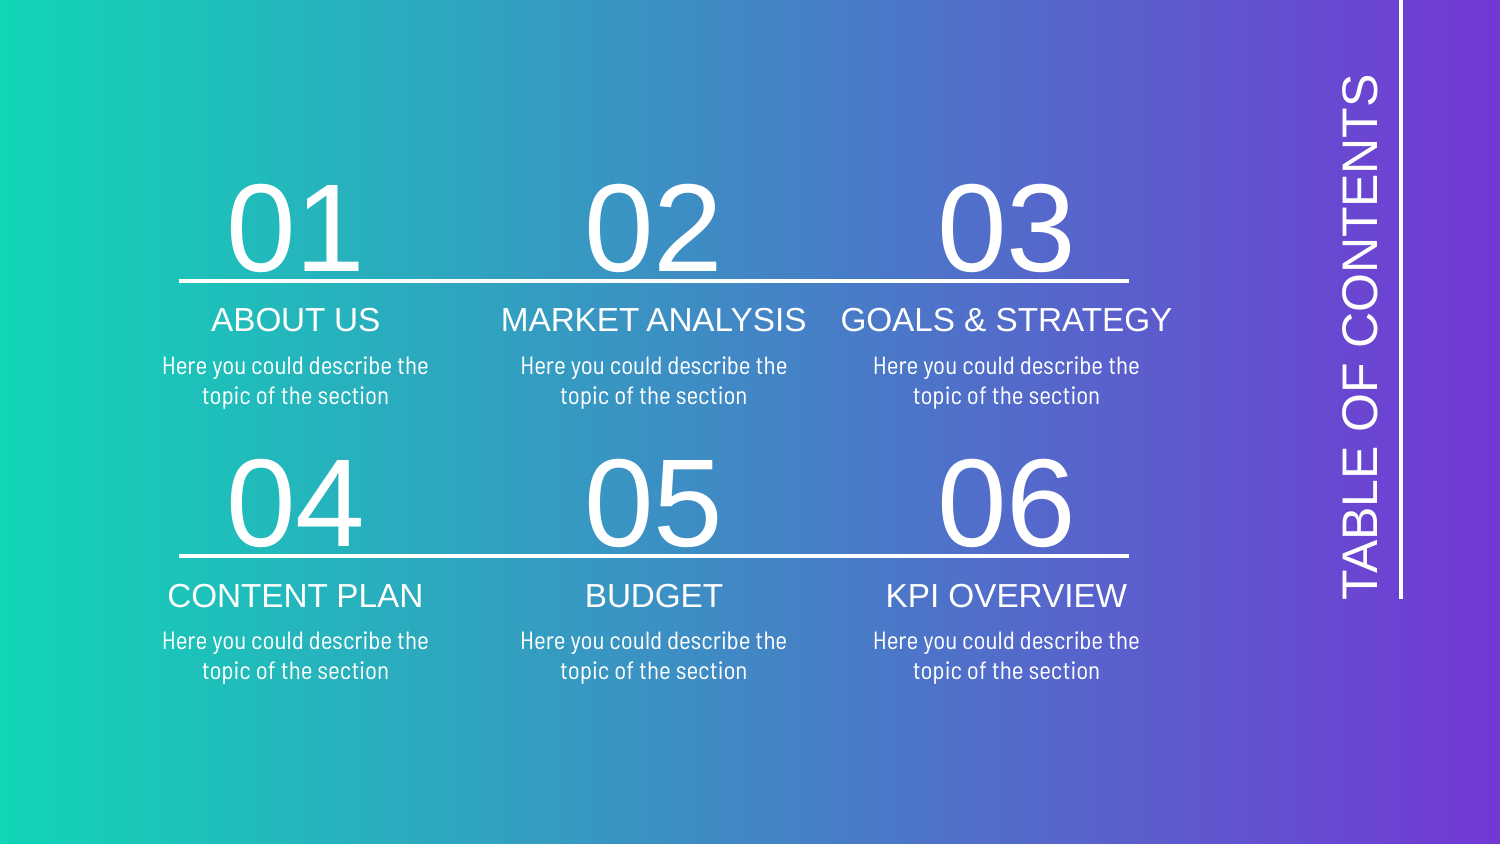

01
02
03
ABOUT US
# MARKET ANALYSIS
GOALS & STRATEGY
TABLE OF CONTENTS
Here you could describe the topic of the section
Here you could describe the topic of the section
Here you could describe the topic of the section
04
05
06
CONTENT PLAN
BUDGET
KPI OVERVIEW
Here you could describe the topic of the section
Here you could describe the topic of the section
Here you could describe the topic of the section